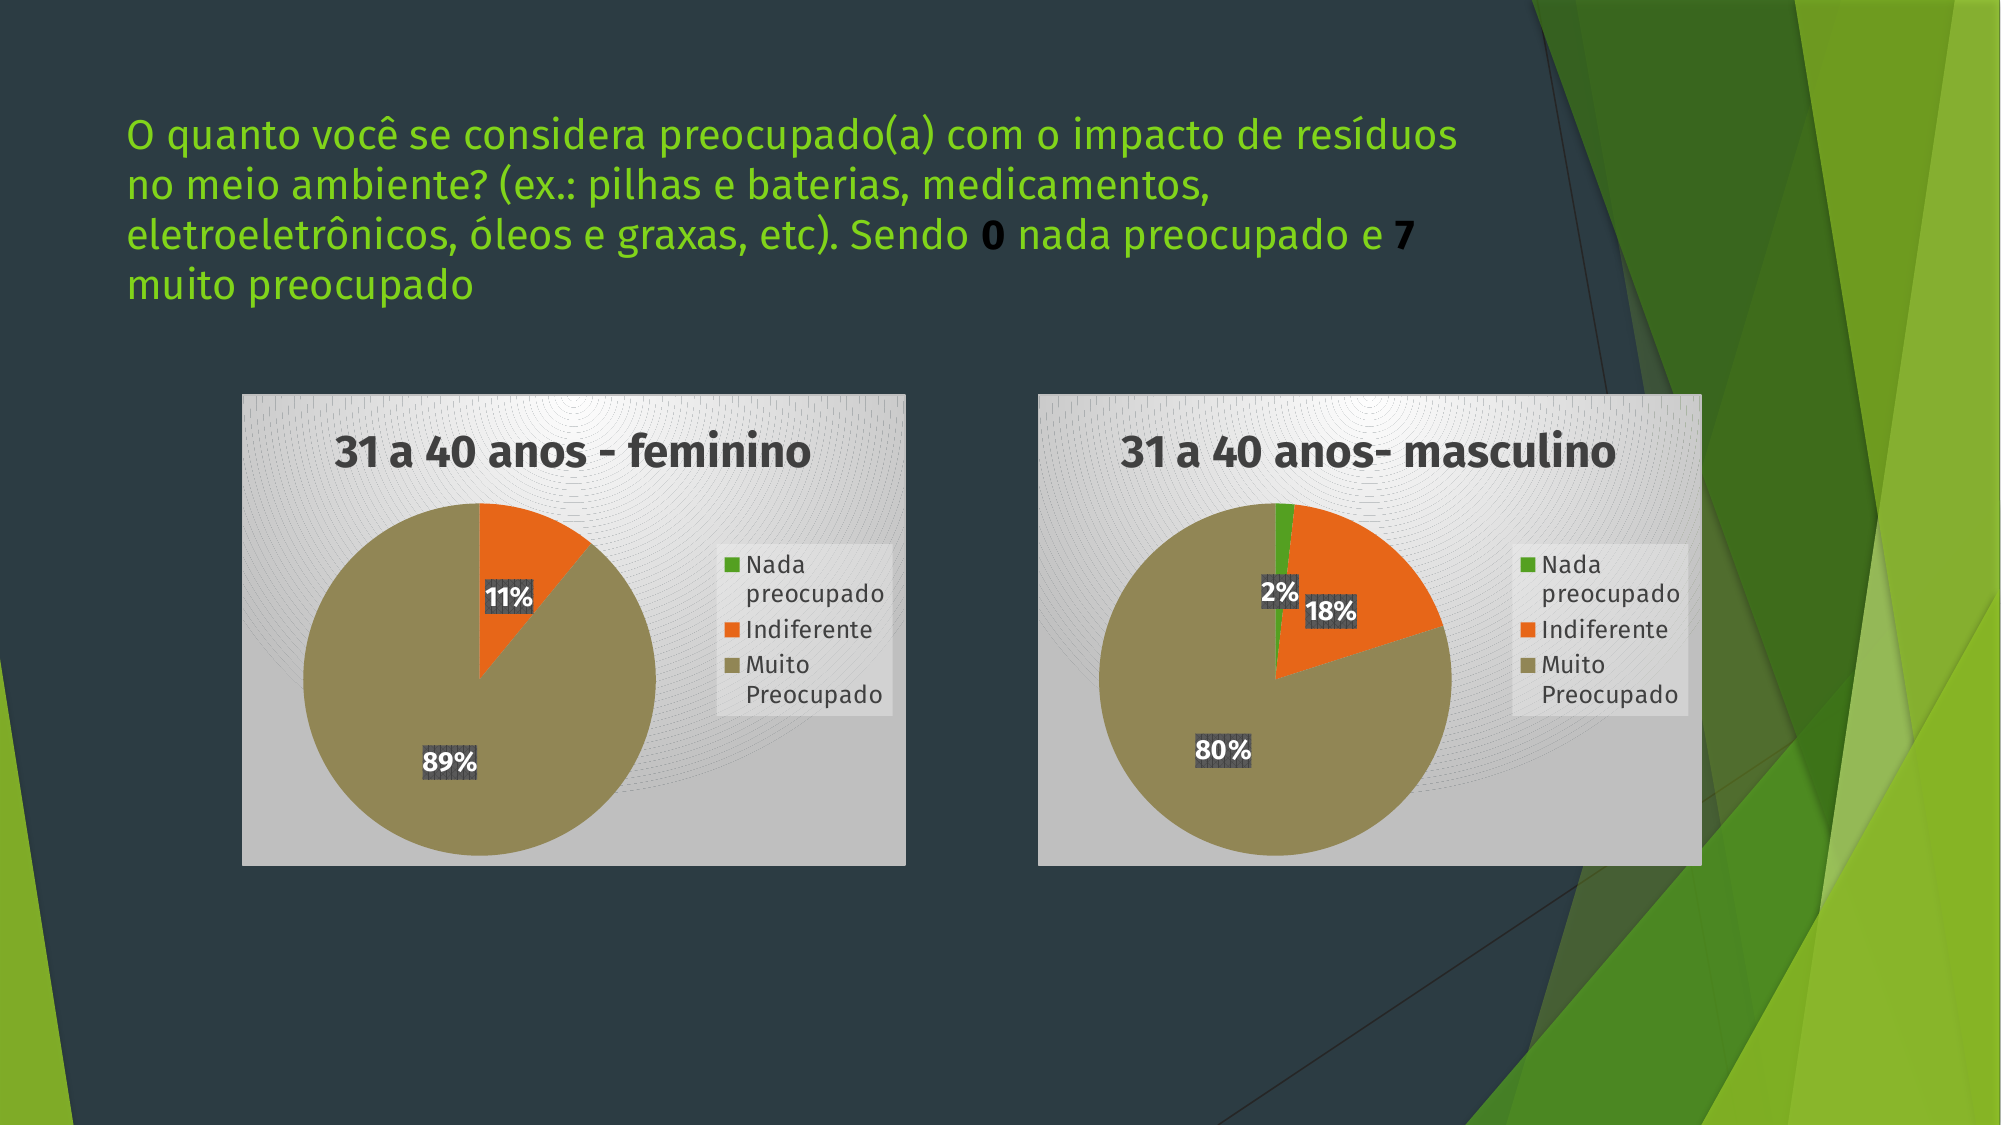

# O quanto você se considera preocupado(a) com o impacto de resíduos no meio ambiente? (ex.: pilhas e baterias, medicamentos, eletroeletrônicos, óleos e graxas, etc). Sendo 0 nada preocupado e 7 muito preocupado

### Chart: 31 a 40 anos - feminino

| Category | 31 a 40 anos |
|---|---|
| Nada preocupado | 0.0 |
| Indiferente | 0.109375 |
| Muito Preocupado | 0.890625 |

### Chart: 31 a 40 anos- masculino

| Category | 31 a 40 anos |
|---|---|
| Nada preocupado | 0.017605633802816902 |
| Indiferente | 0.18309859154929578 |
| Muito Preocupado | 0.7992957746478874 |